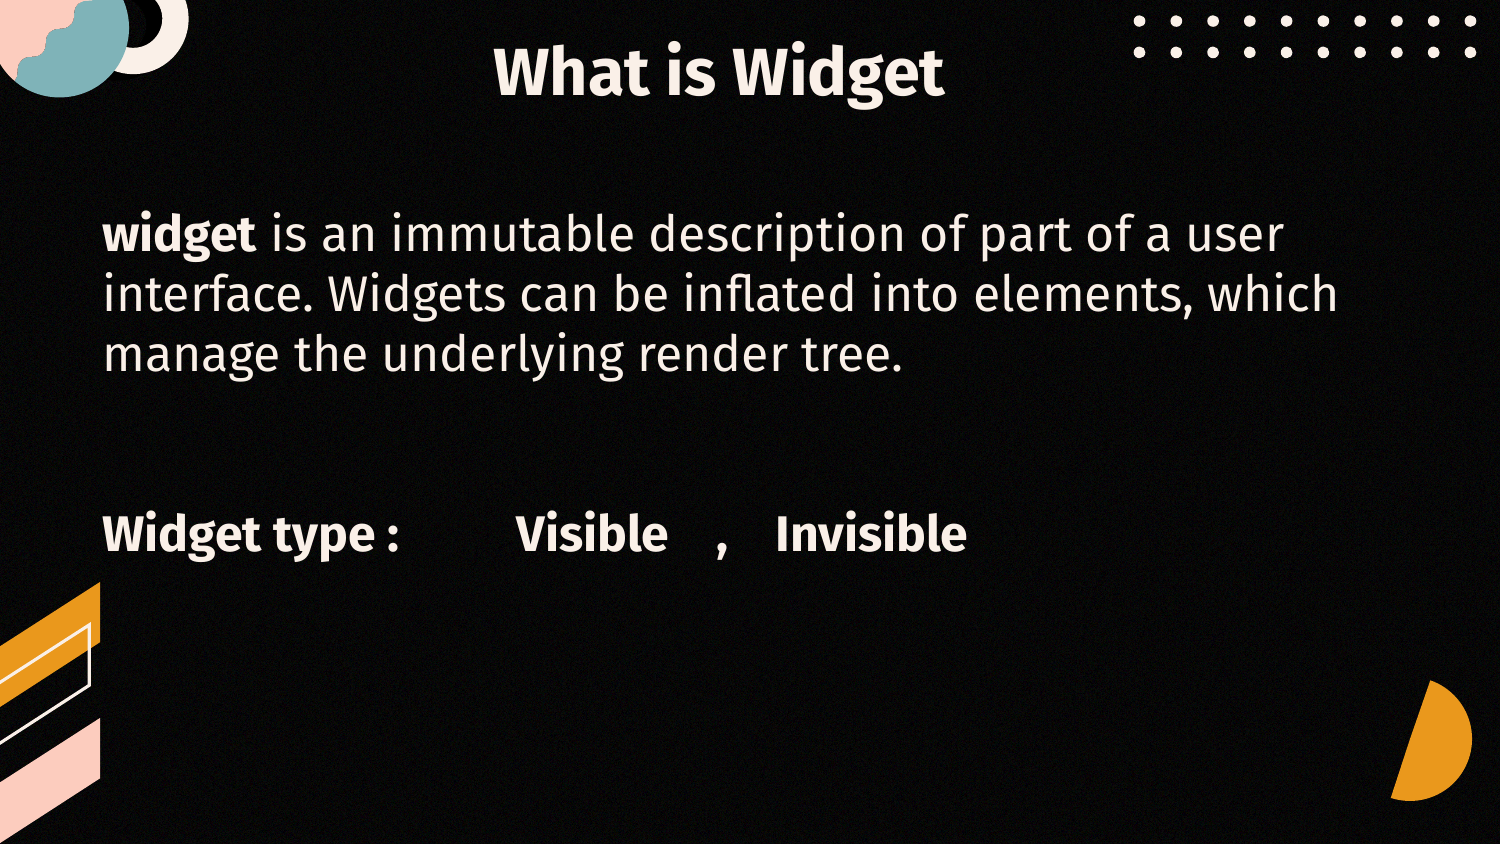

What is Widget
widget is an immutable description of part of a user interface. Widgets can be inflated into elements, which manage the underlying render tree.
Widget type :          Visible    ,    Invisible